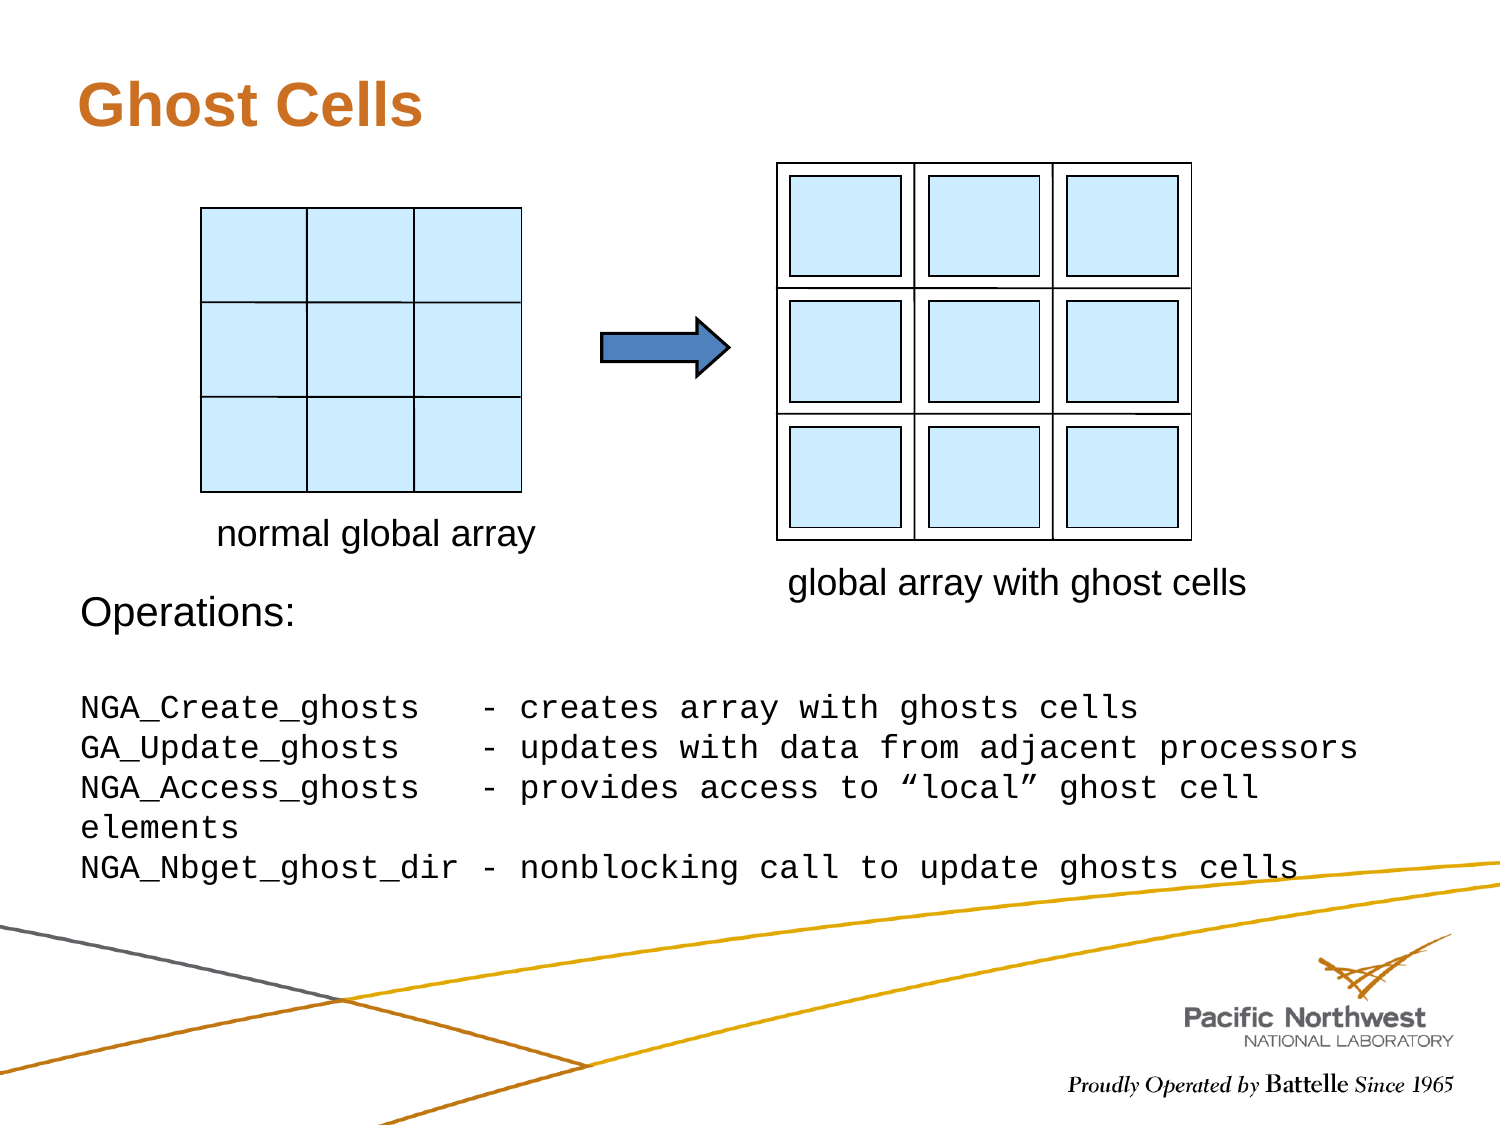

# Ghost Cells

normal global array
global array with ghost cells
Operations:

NGA_Create_ghosts   - creates array with ghosts cells
GA_Update_ghosts    - updates with data from adjacent processors
NGA_Access_ghosts   - provides access to “local” ghost cell elements
NGA_Nbget_ghost_dir - nonblocking call to update ghosts cells